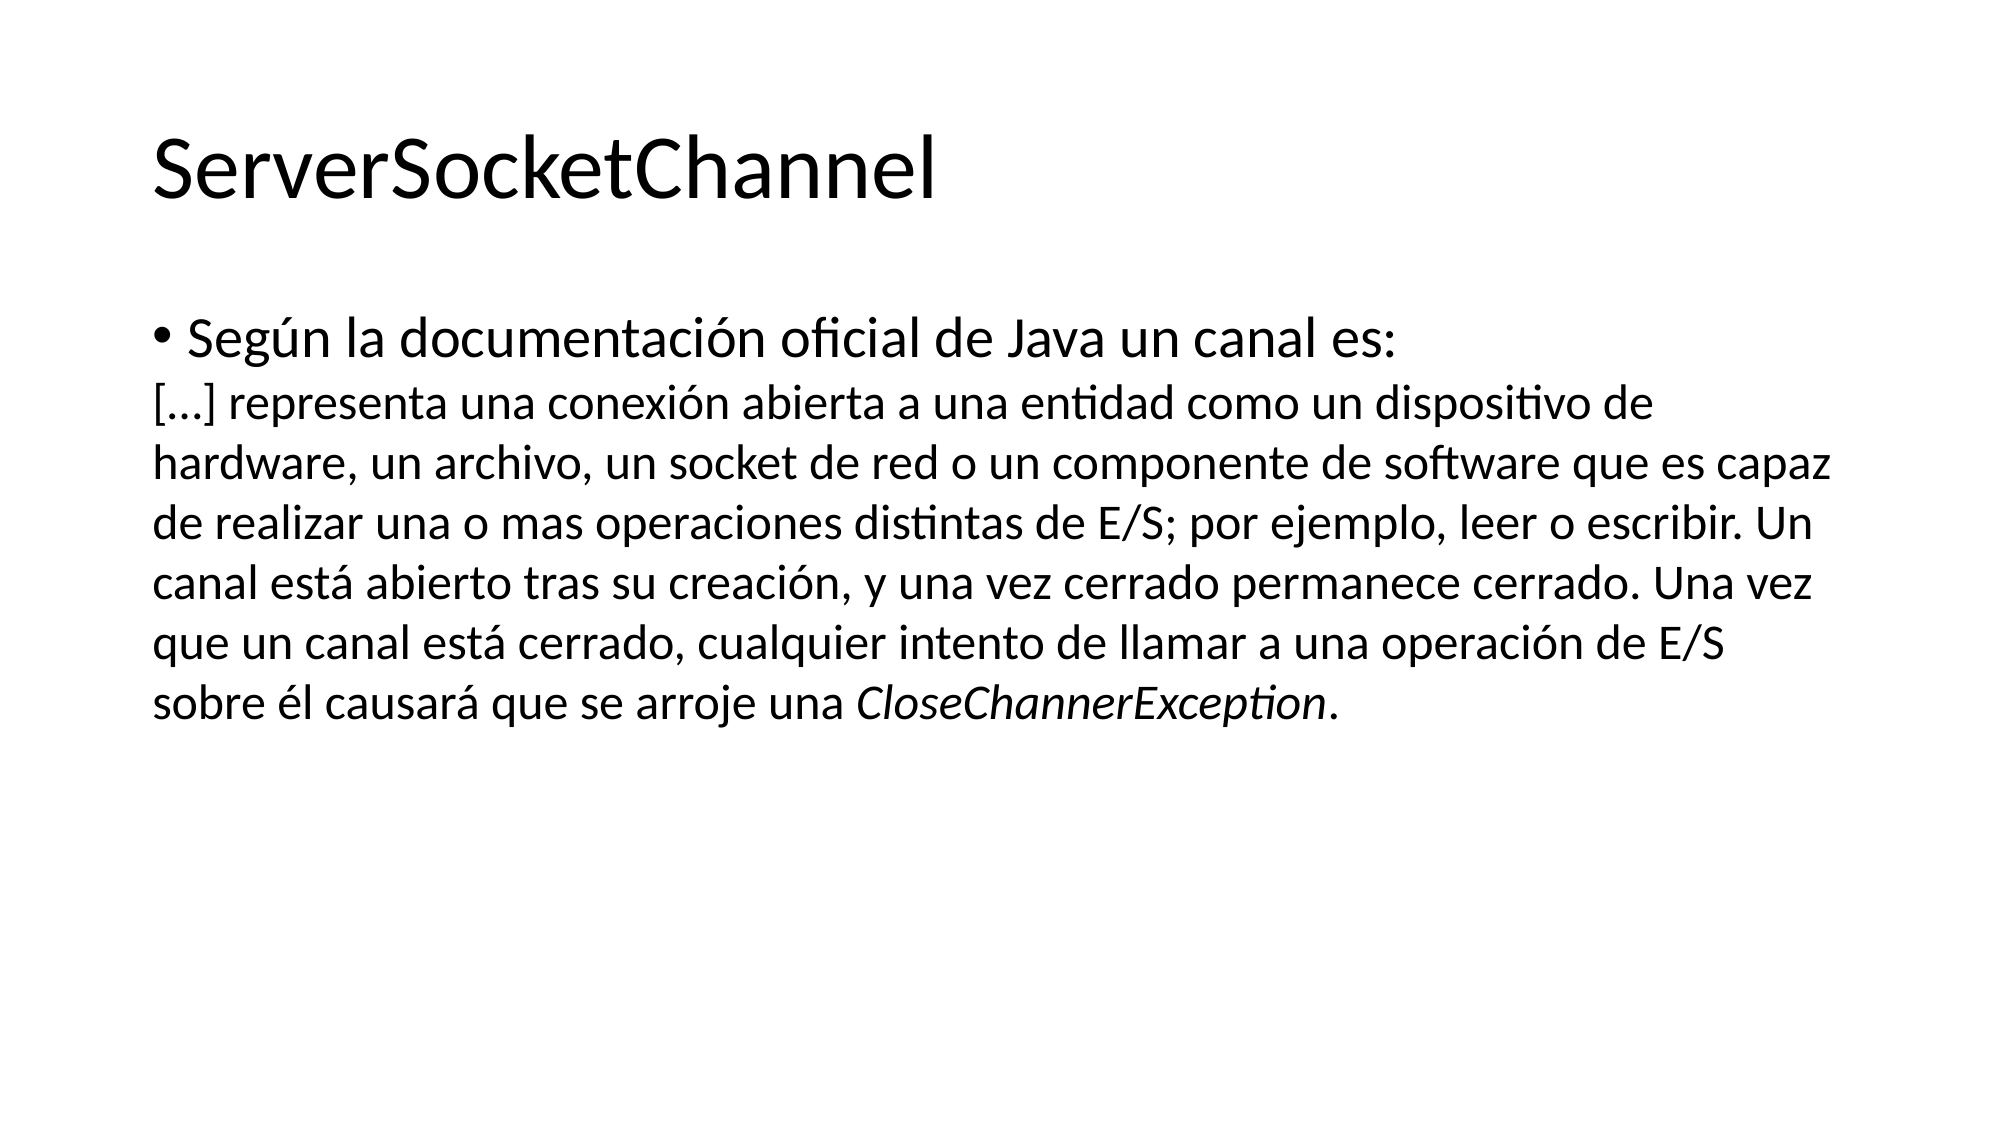

ServerSocketChannel
Según la documentación oficial de Java un canal es:
[…] representa una conexión abierta a una entidad como un dispositivo de hardware, un archivo, un socket de red o un componente de software que es capaz de realizar una o mas operaciones distintas de E/S; por ejemplo, leer o escribir. Un canal está abierto tras su creación, y una vez cerrado permanece cerrado. Una vez que un canal está cerrado, cualquier intento de llamar a una operación de E/S sobre él causará que se arroje una CloseChannerException.